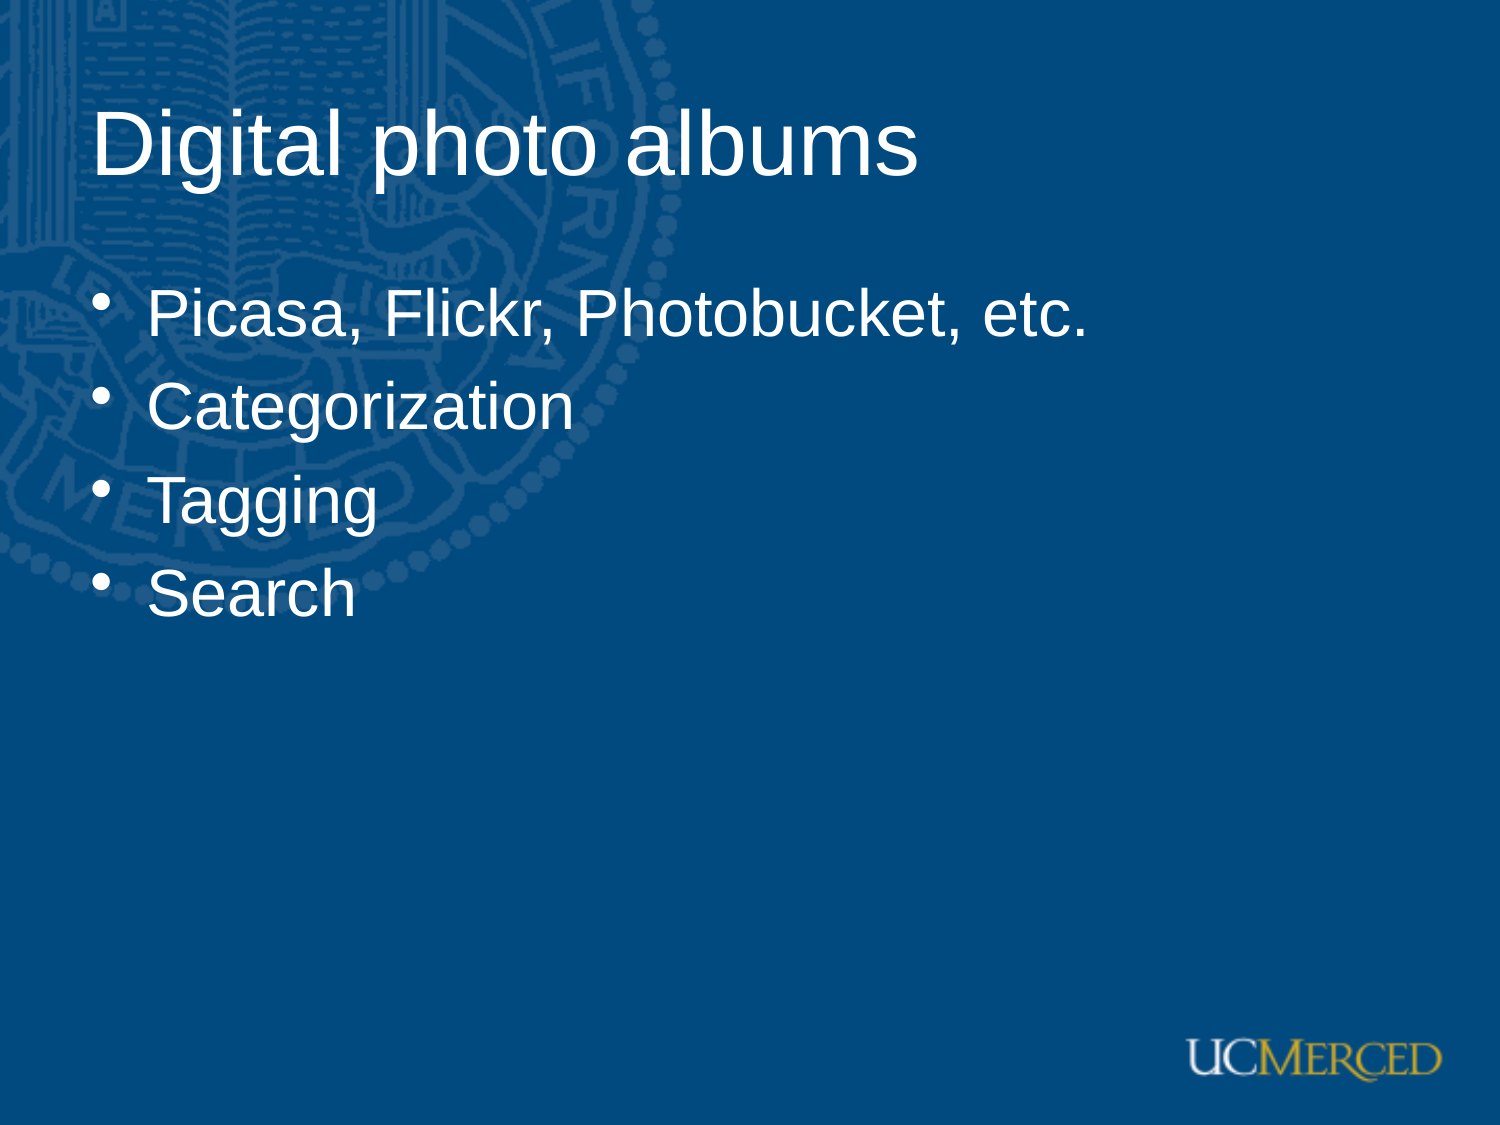

# Digital photo albums
Picasa, Flickr, Photobucket, etc.
Categorization
Tagging
Search